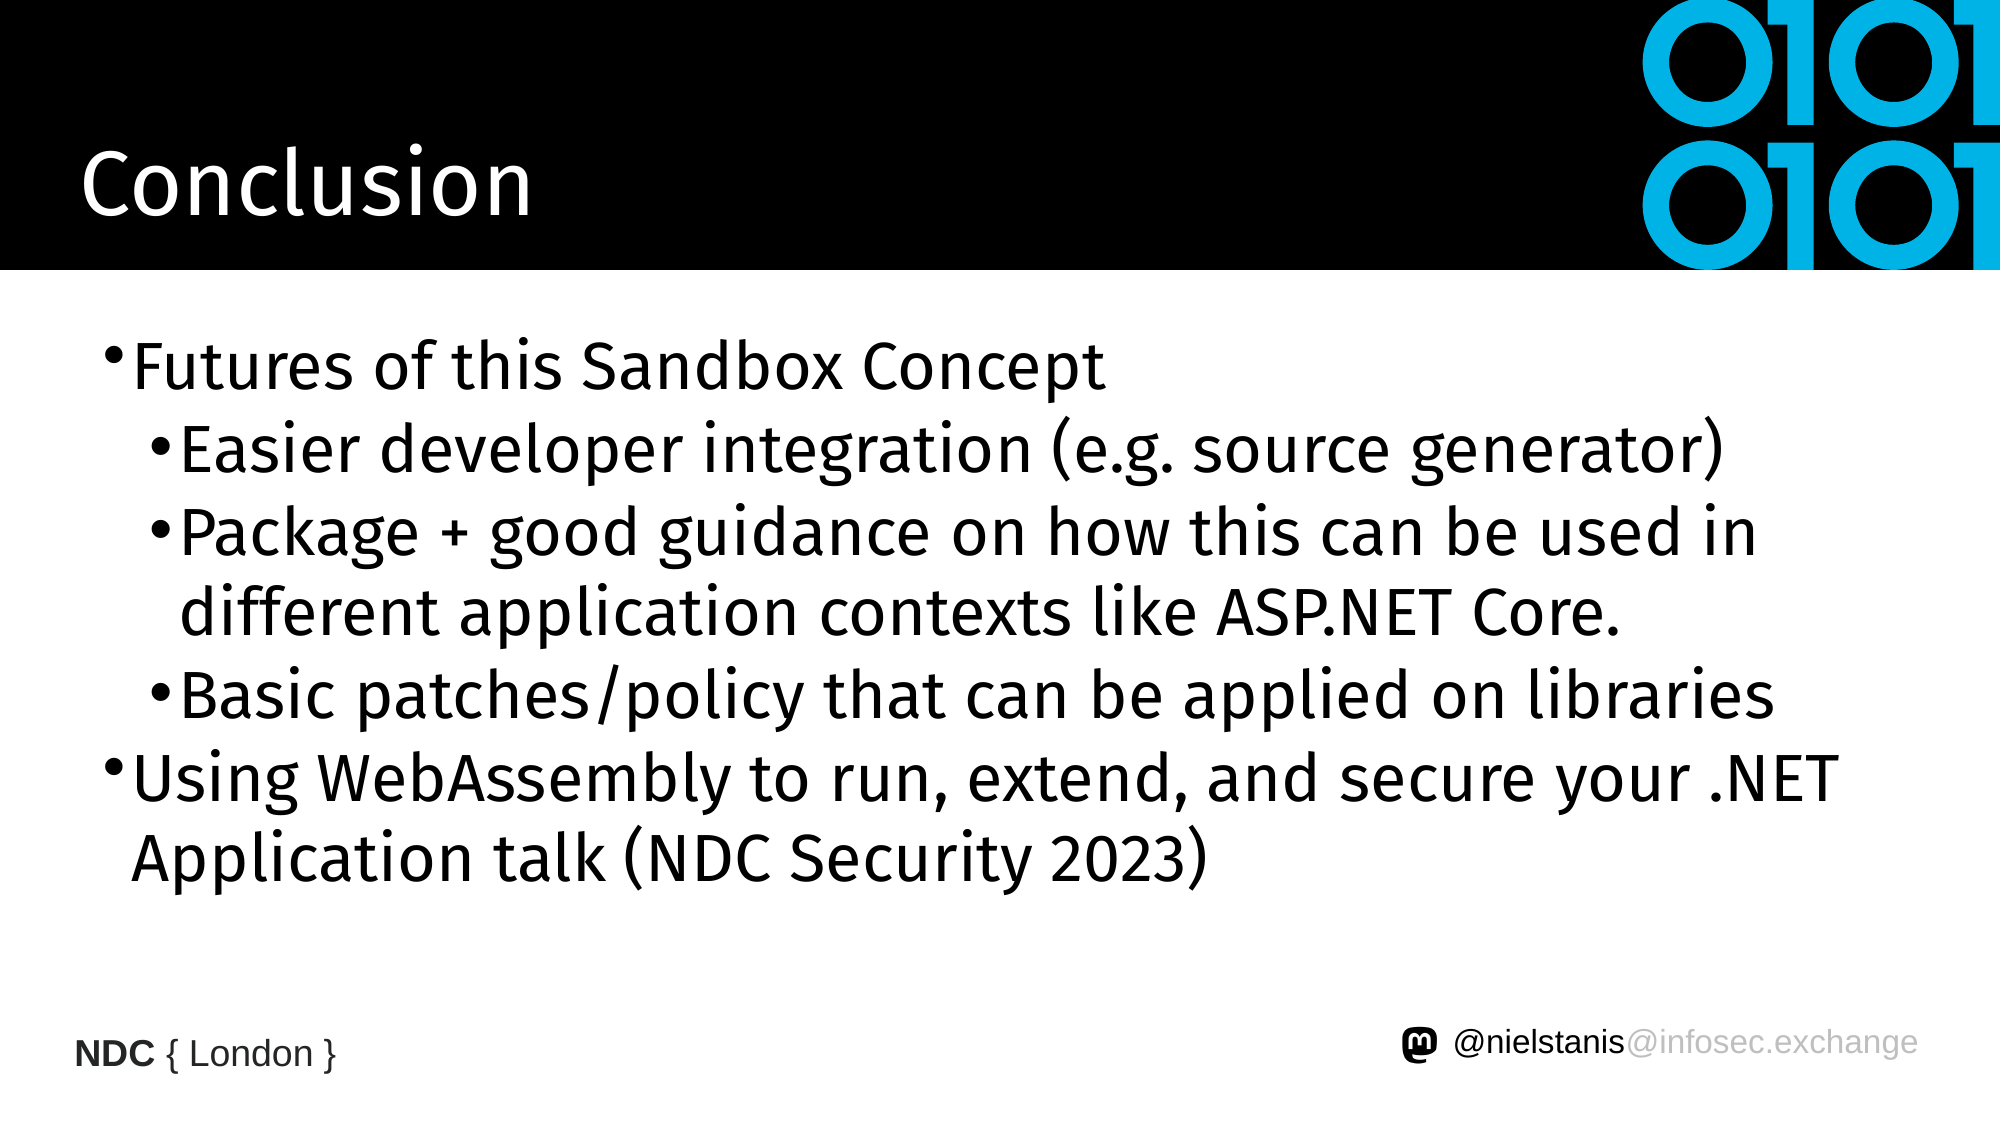

# Conclusion
Futures of this Sandbox Concept
Easier developer integration (e.g. source generator)
Package + good guidance on how this can be used in different application contexts like ASP.NET Core.
Basic patches/policy that can be applied on libraries
Using WebAssembly to run, extend, and secure your .NET Application talk (NDC Security 2023)